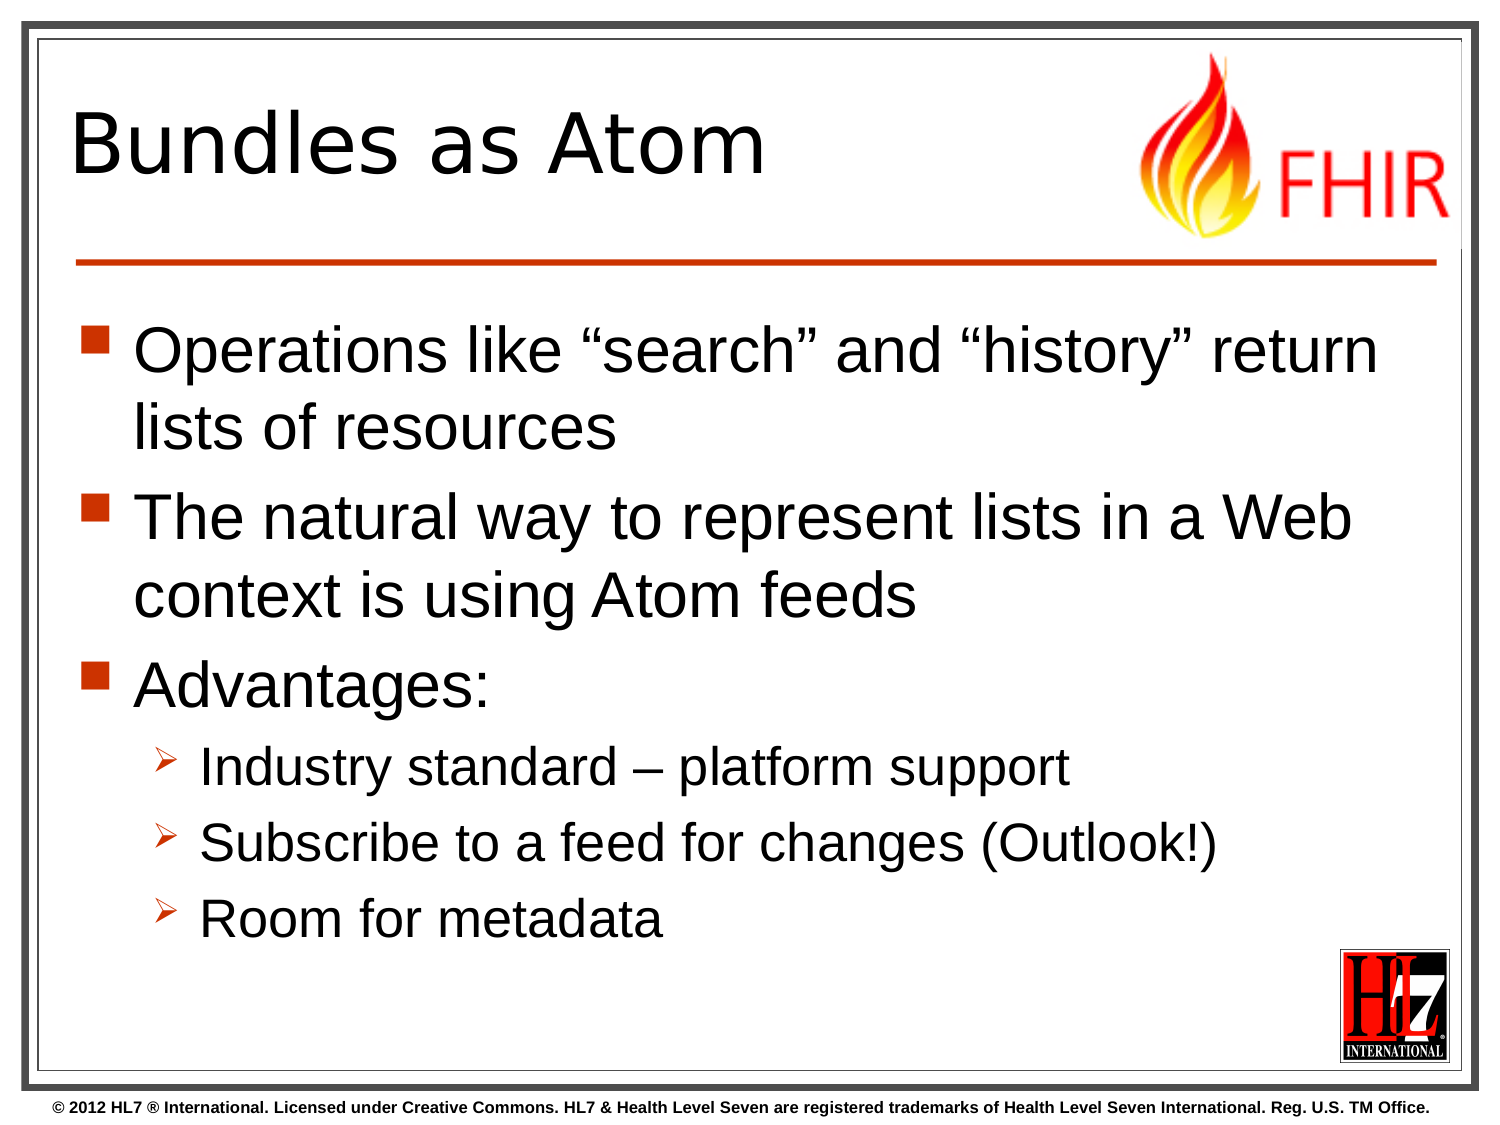

# Bundles as Atom
Operations like “search” and “history” return lists of resources
The natural way to represent lists in a Web context is using Atom feeds
Advantages:
Industry standard – platform support
Subscribe to a feed for changes (Outlook!)
Room for metadata